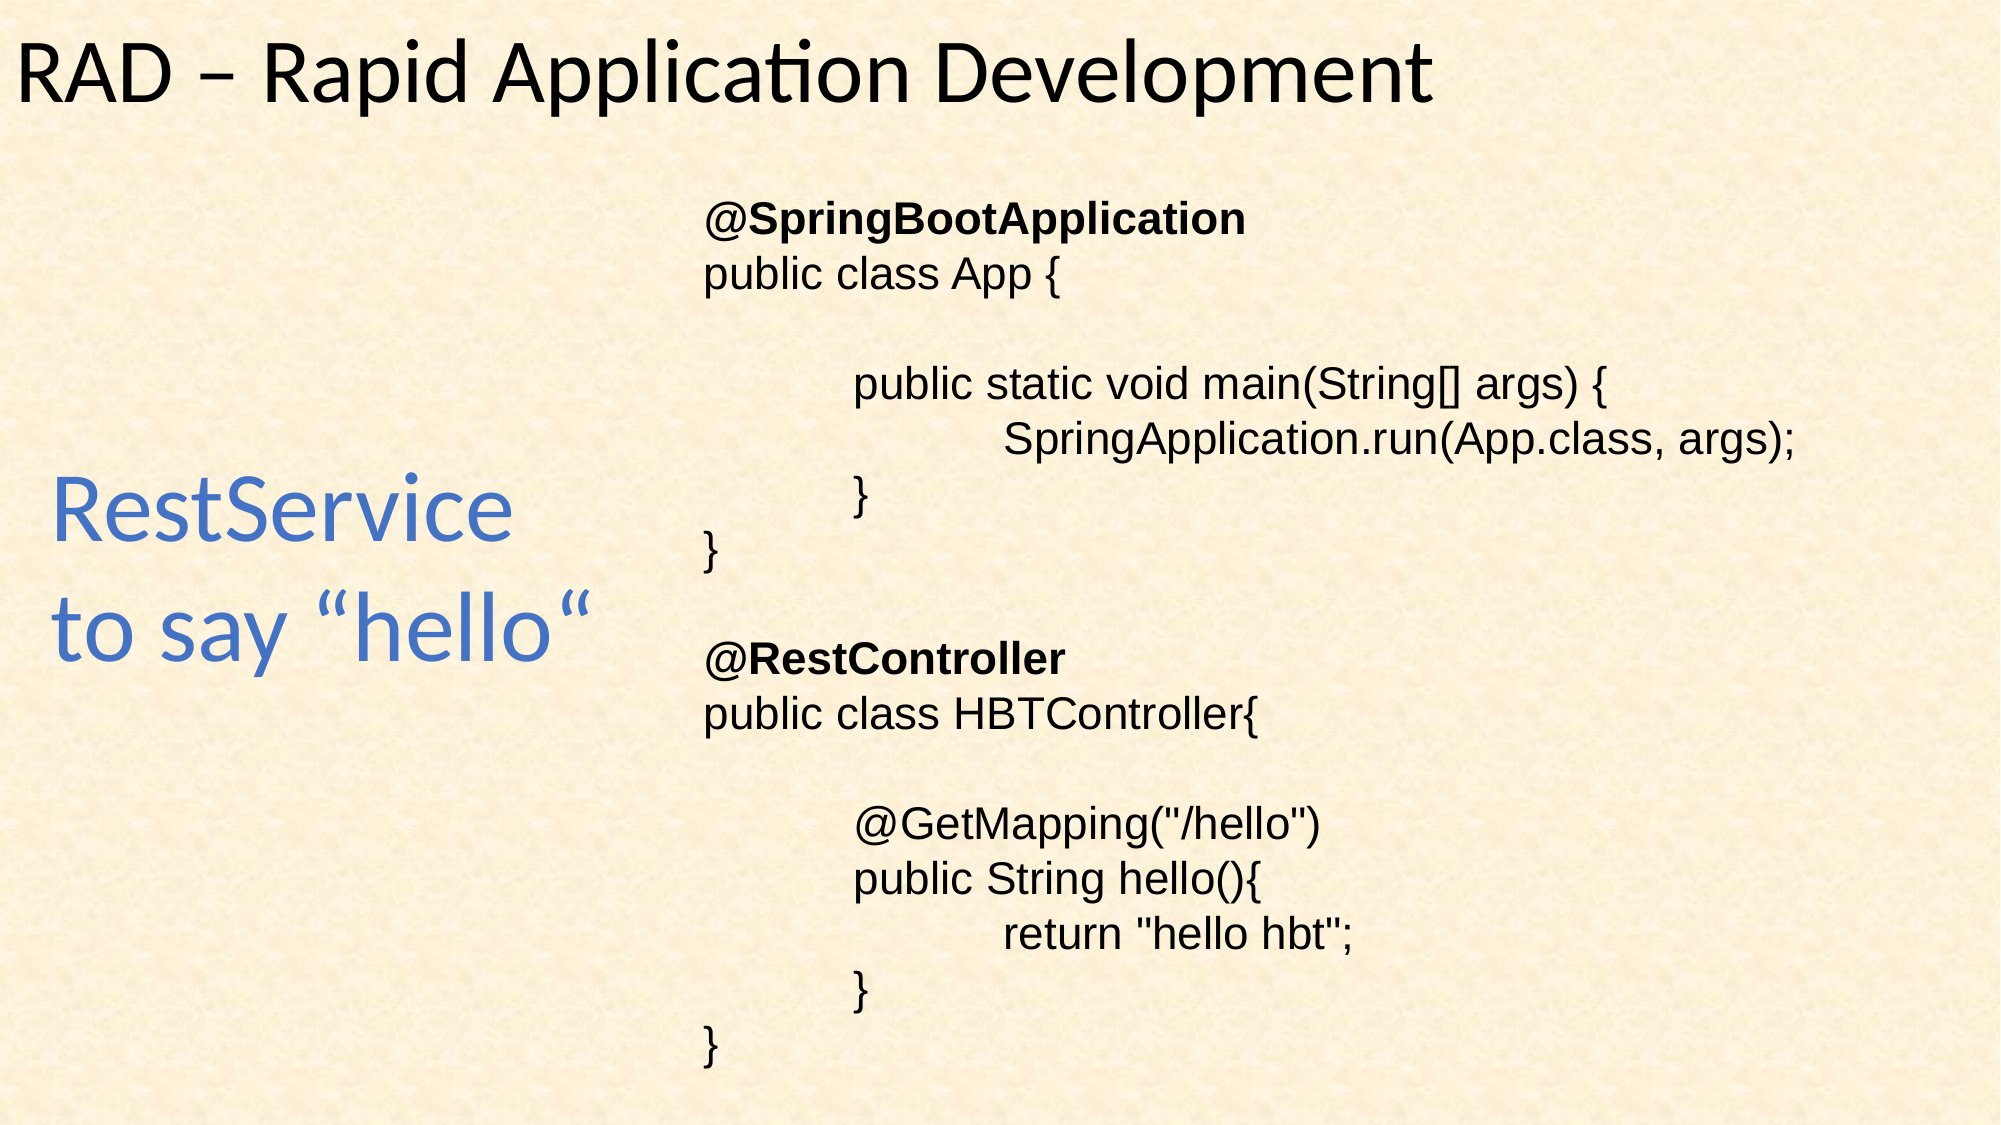

# RAD – Rapid Application Development
@SpringBootApplication
public class App {

	public static void main(String[] args) {
		SpringApplication.run(App.class, args);
	}
}

@RestController
public class HBTController{

	@GetMapping("/hello")
	public String hello(){
		return "hello hbt";
	}
}
RestService to say “hello“